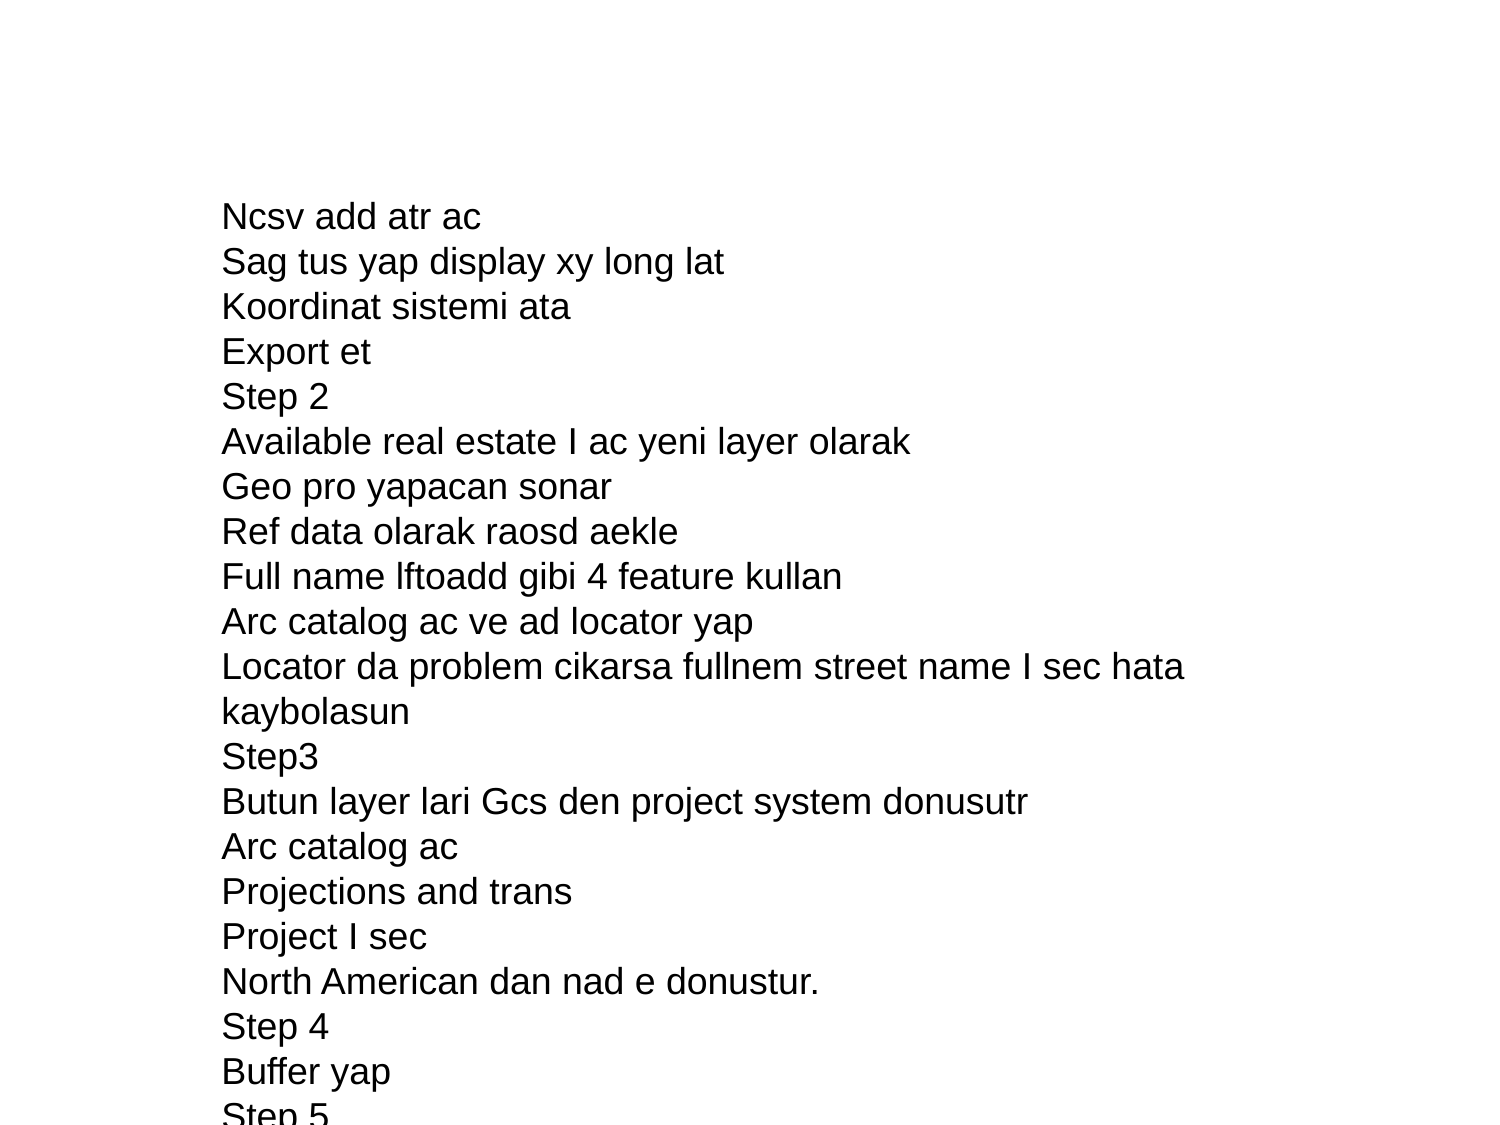

Ncsv add atr ac
Sag tus yap display xy long lat
Koordinat sistemi ata
Export et
Step 2
Available real estate I ac yeni layer olarak
Geo pro yapacan sonar
Ref data olarak raosd aekle
Full name lftoadd gibi 4 feature kullan
Arc catalog ac ve ad locator yap
Locator da problem cikarsa fullnem street name I sec hata kaybolasun
Step3
Butun layer lari Gcs den project system donusutr
Arc catalog ac
Projections and trans
Project I sec
North American dan nad e donustur.
Step 4
Buffer yap
Step 5
Select real estate select by locationi kullan ve map yap

Project da zone utm den nad zone
18 I secti. Projected data ya doinustururken
 Buffer yaparken new scvhollas 100 metre secti all u secti birde.
Are completely within so target layer real estate secti
100 metre disindakileri ayrica kaydetti yildiz isareti koydu
Aynisini 500 icin
Busefer select by loca select 100 hunder buffer target layer yapti
Sanirim hepsinde bir onceki buffer I sececen ki overlap olmasin.
Sadece erie county kendi haritadanda gosterecen